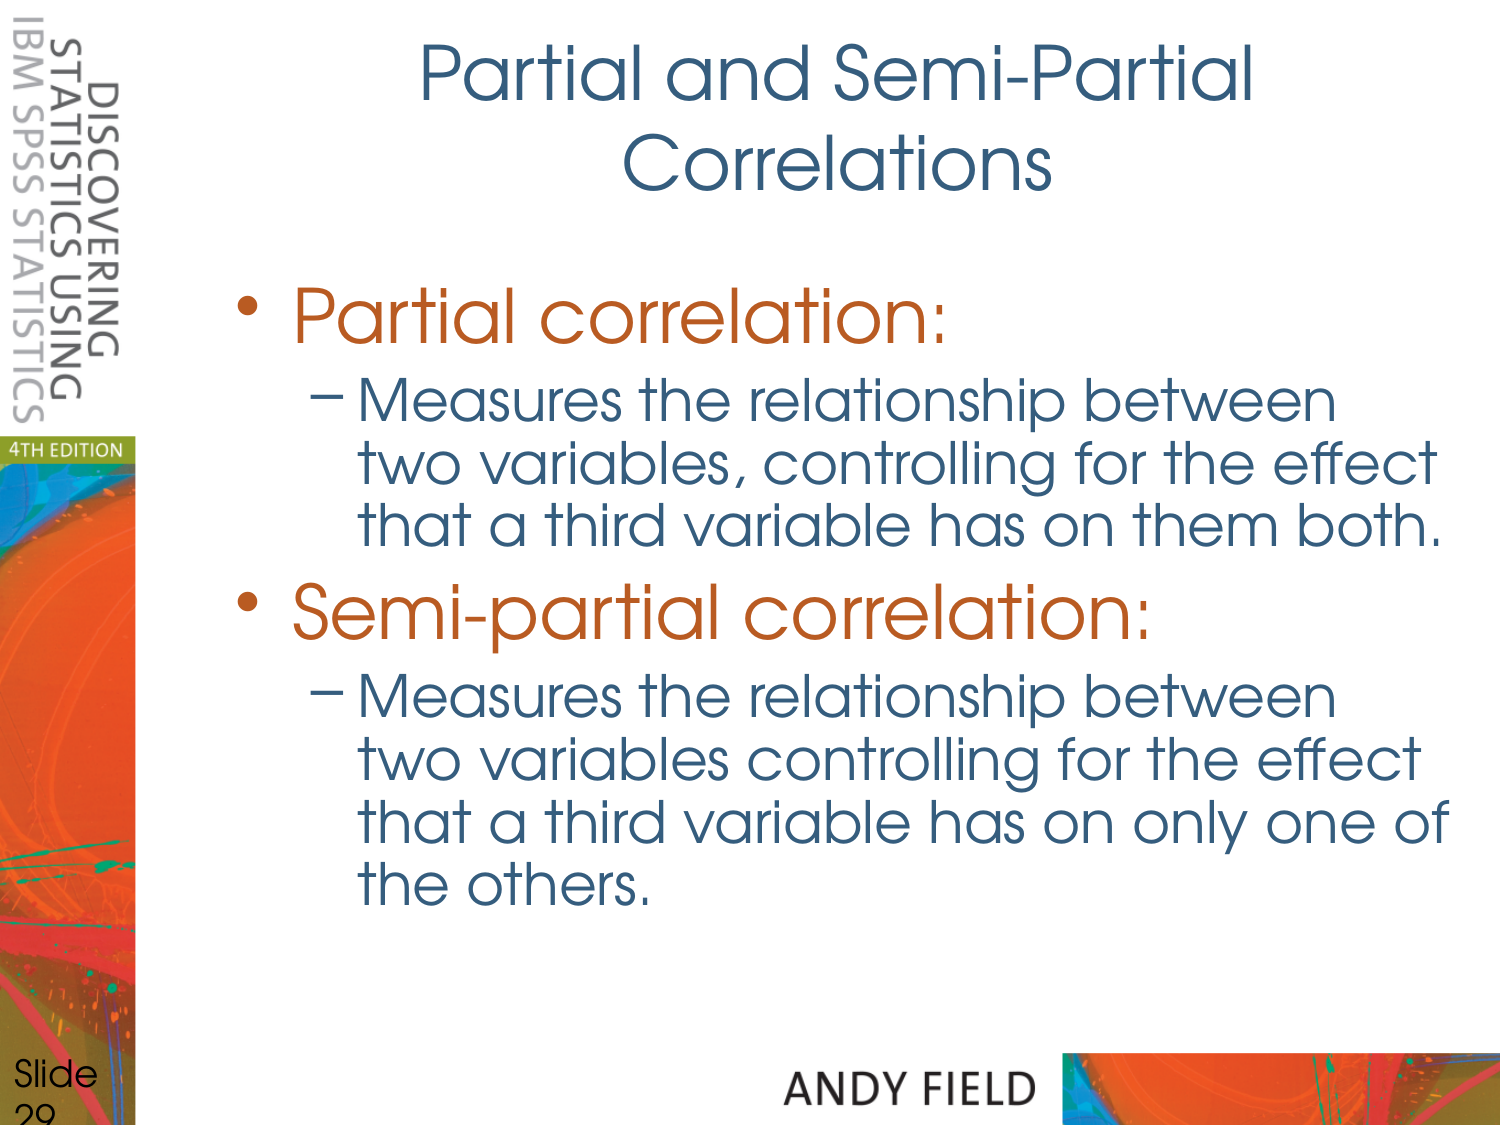

# Partial and Semi-Partial Correlations
Partial correlation:
Measures the relationship between two variables, controlling for the effect that a third variable has on them both.
Semi-partial correlation:
Measures the relationship between two variables controlling for the effect that a third variable has on only one of the others.
Slide 29